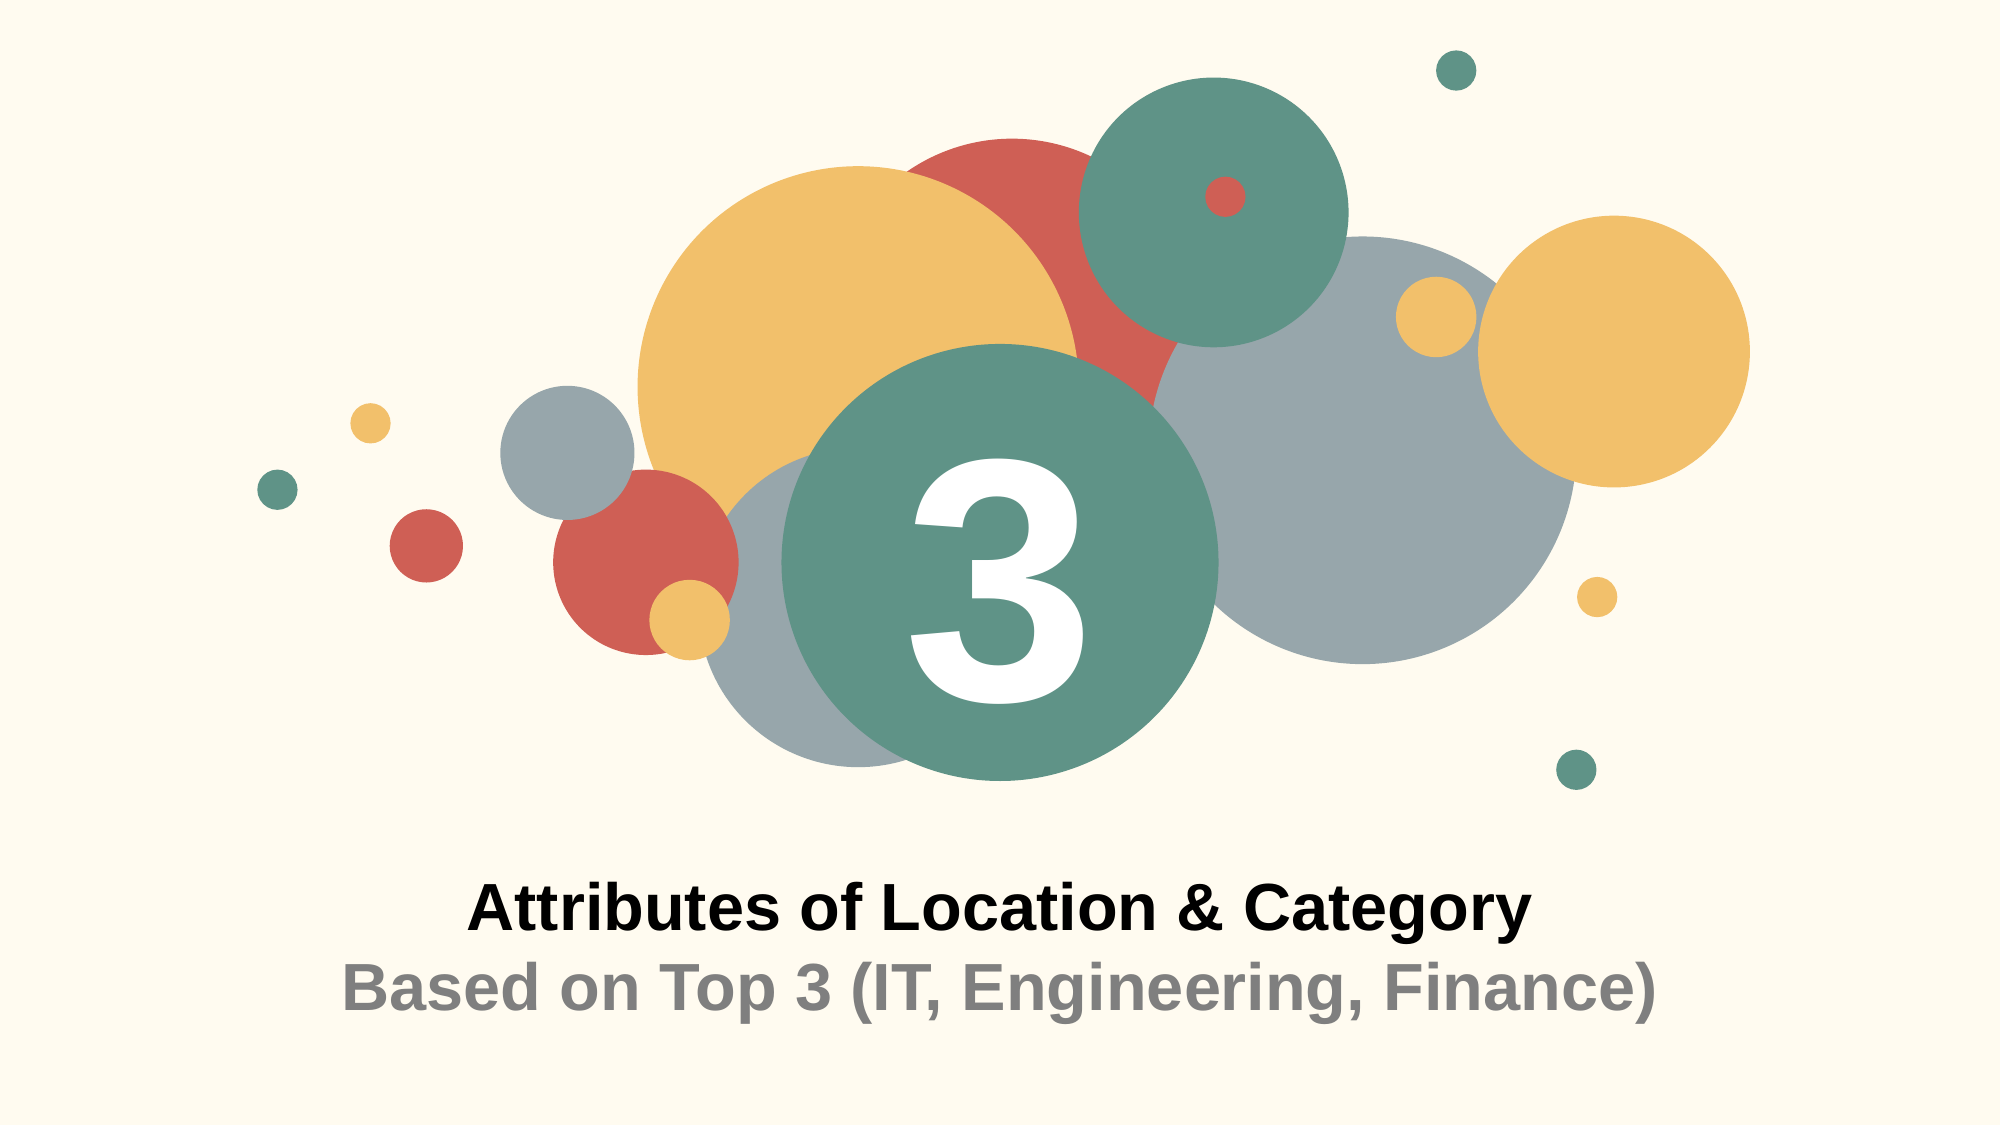

3

Attributes of Location & Category
Based on Top 3 (IT, Engineering, Finance)